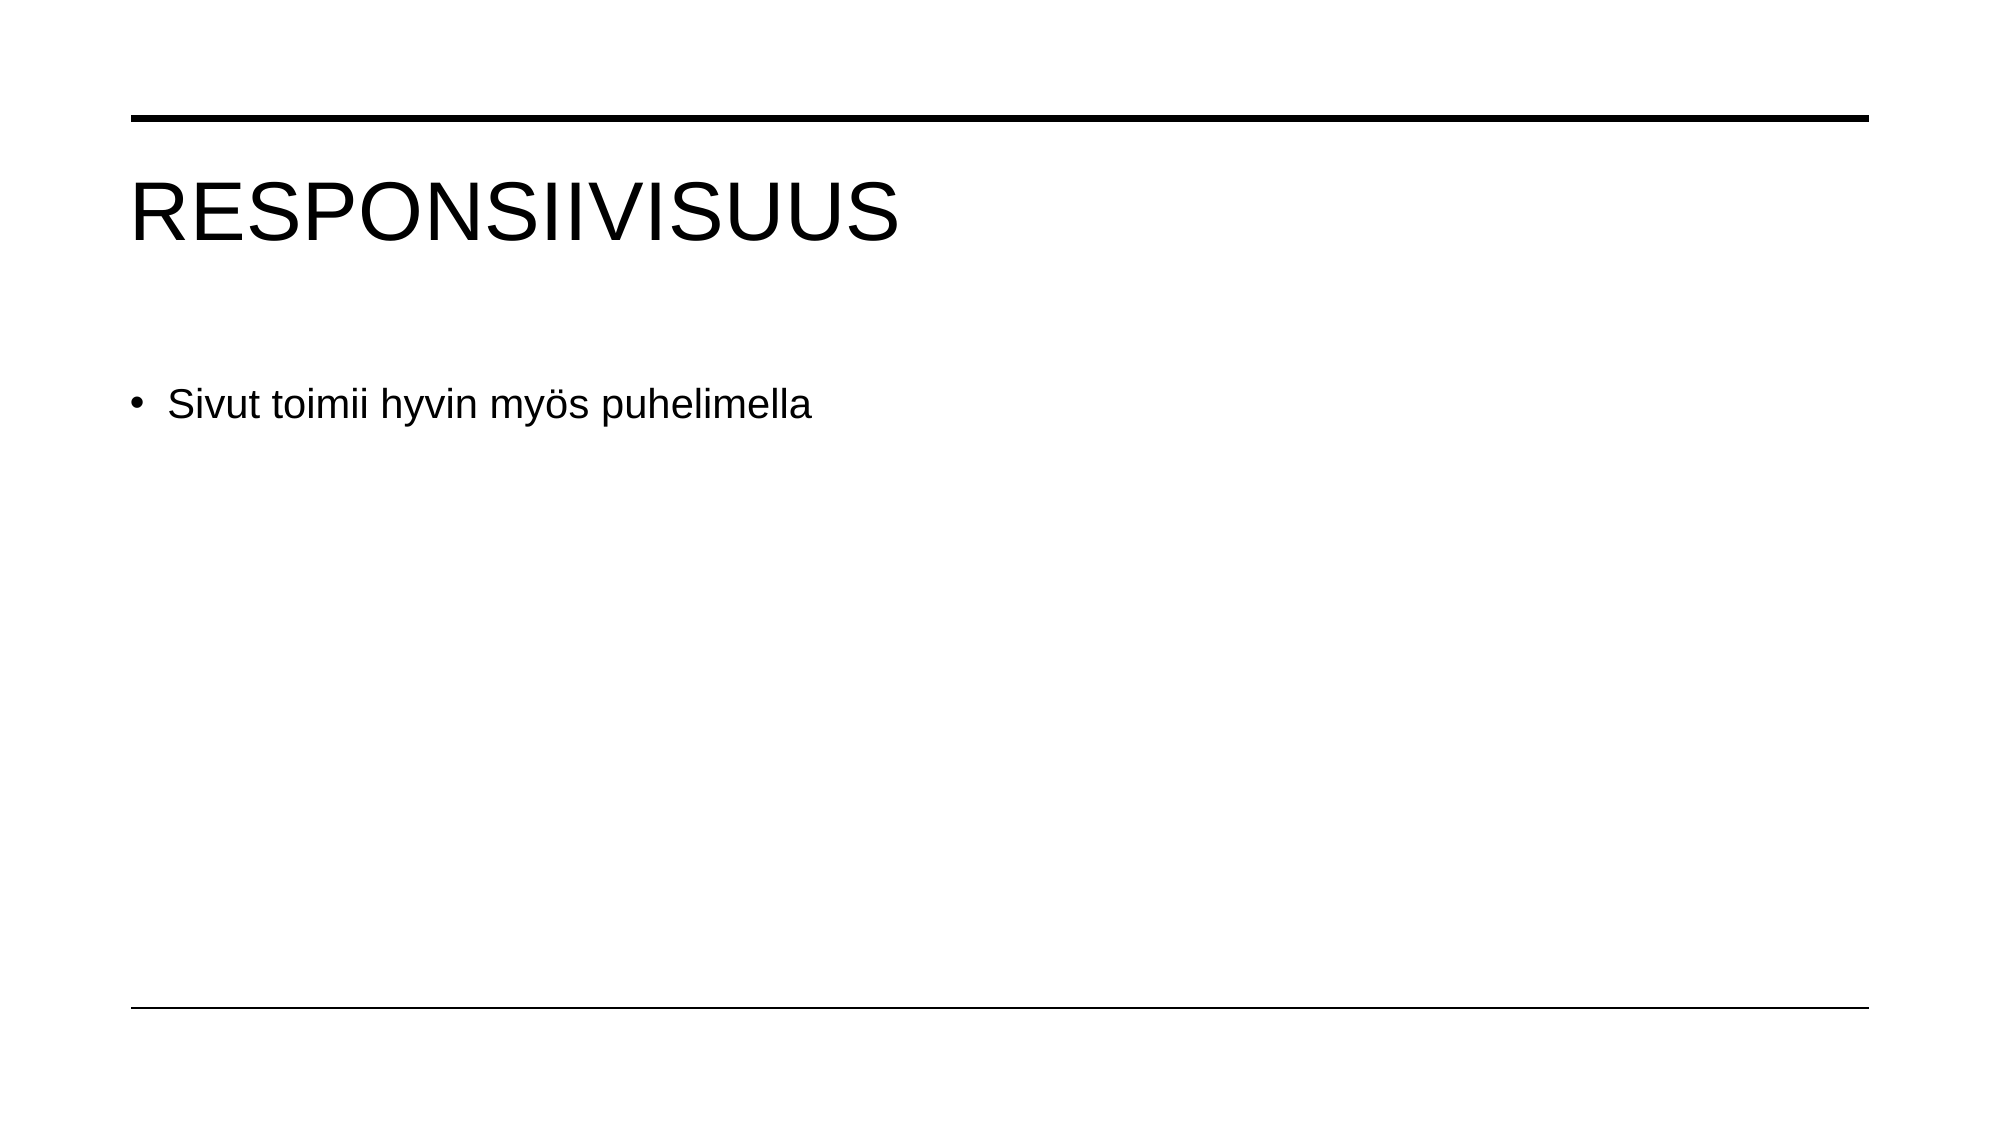

# Responsiivisuus
Sivut toimii hyvin myös puhelimella